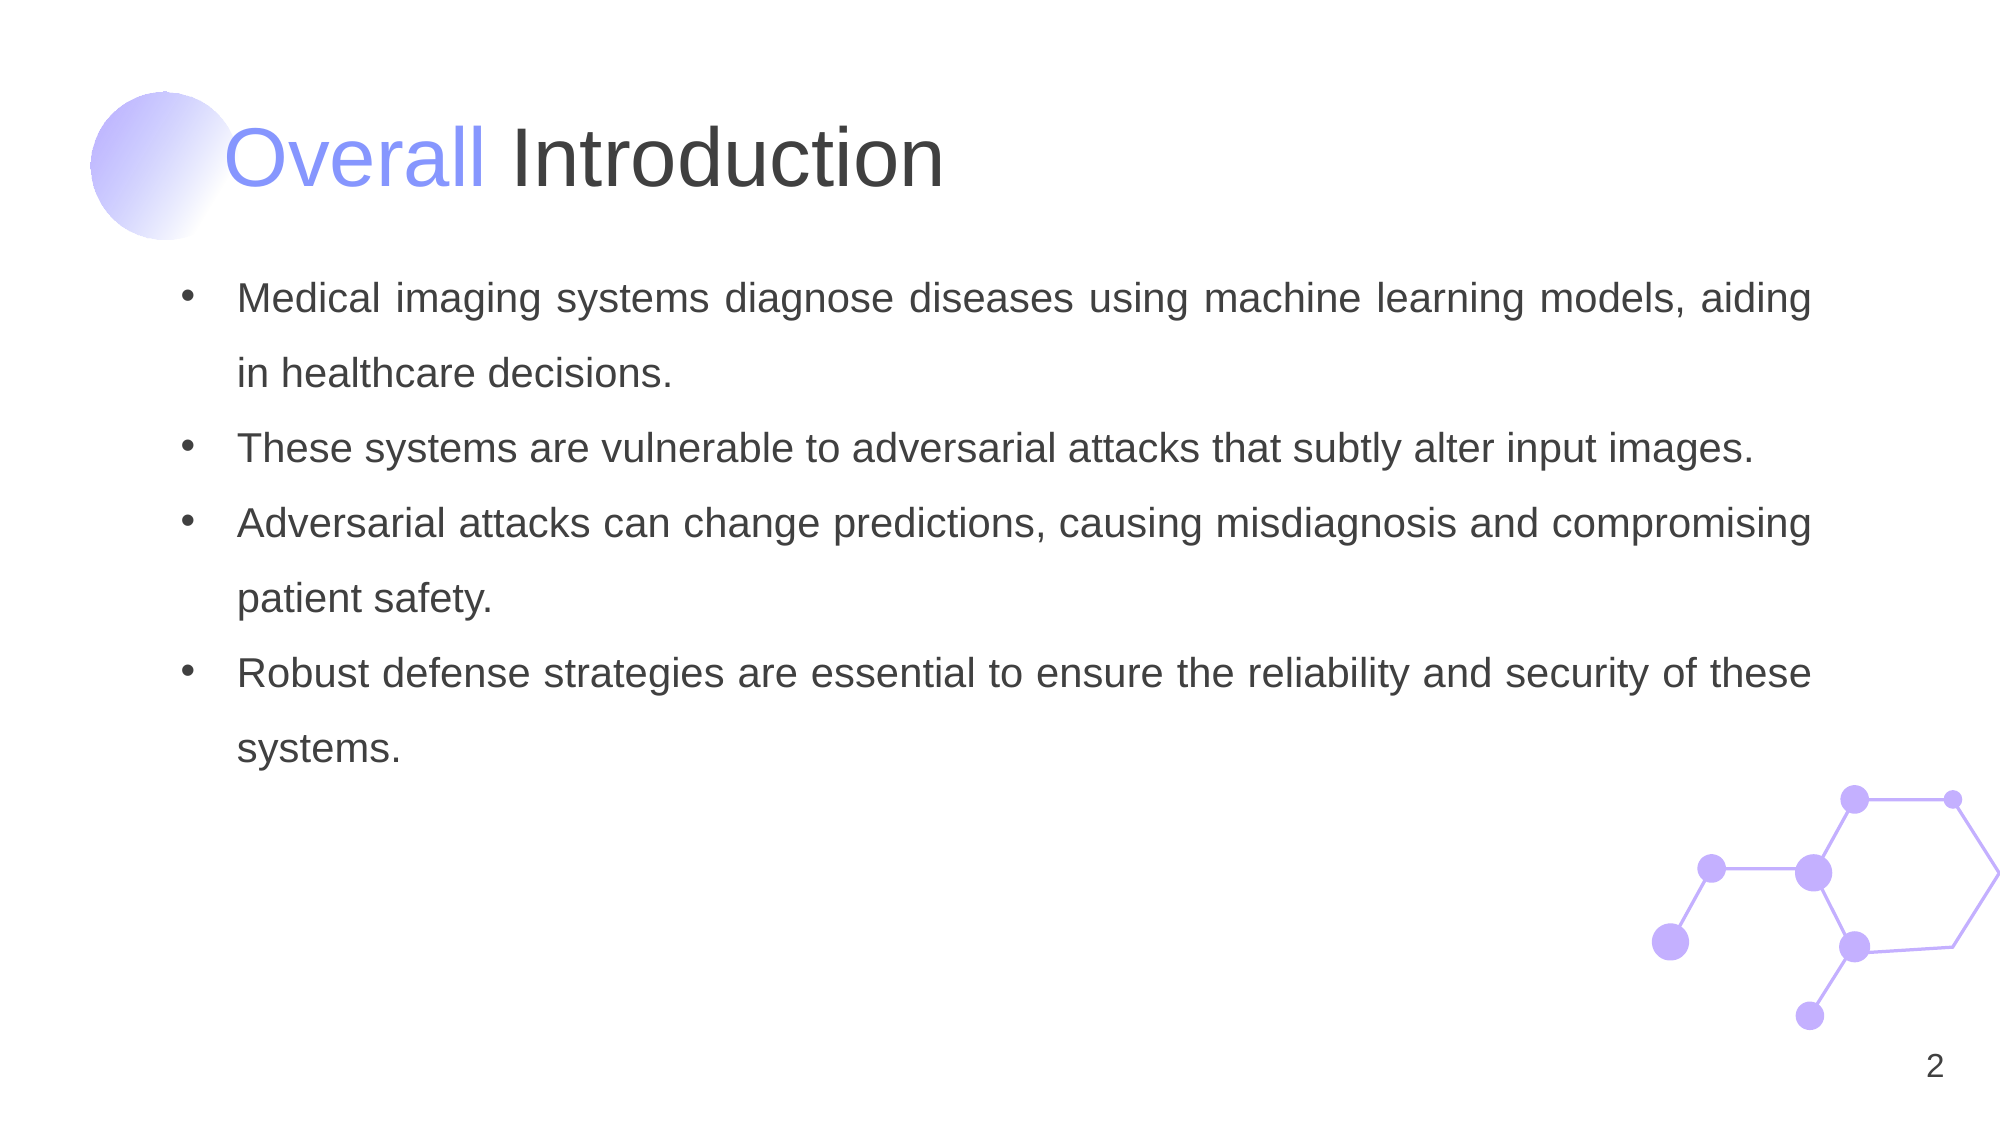

Overall Introduction
Medical imaging systems diagnose diseases using machine learning models, aiding in healthcare decisions.
These systems are vulnerable to adversarial attacks that subtly alter input images.
Adversarial attacks can change predictions, causing misdiagnosis and compromising patient safety.
Robust defense strategies are essential to ensure the reliability and security of these systems.